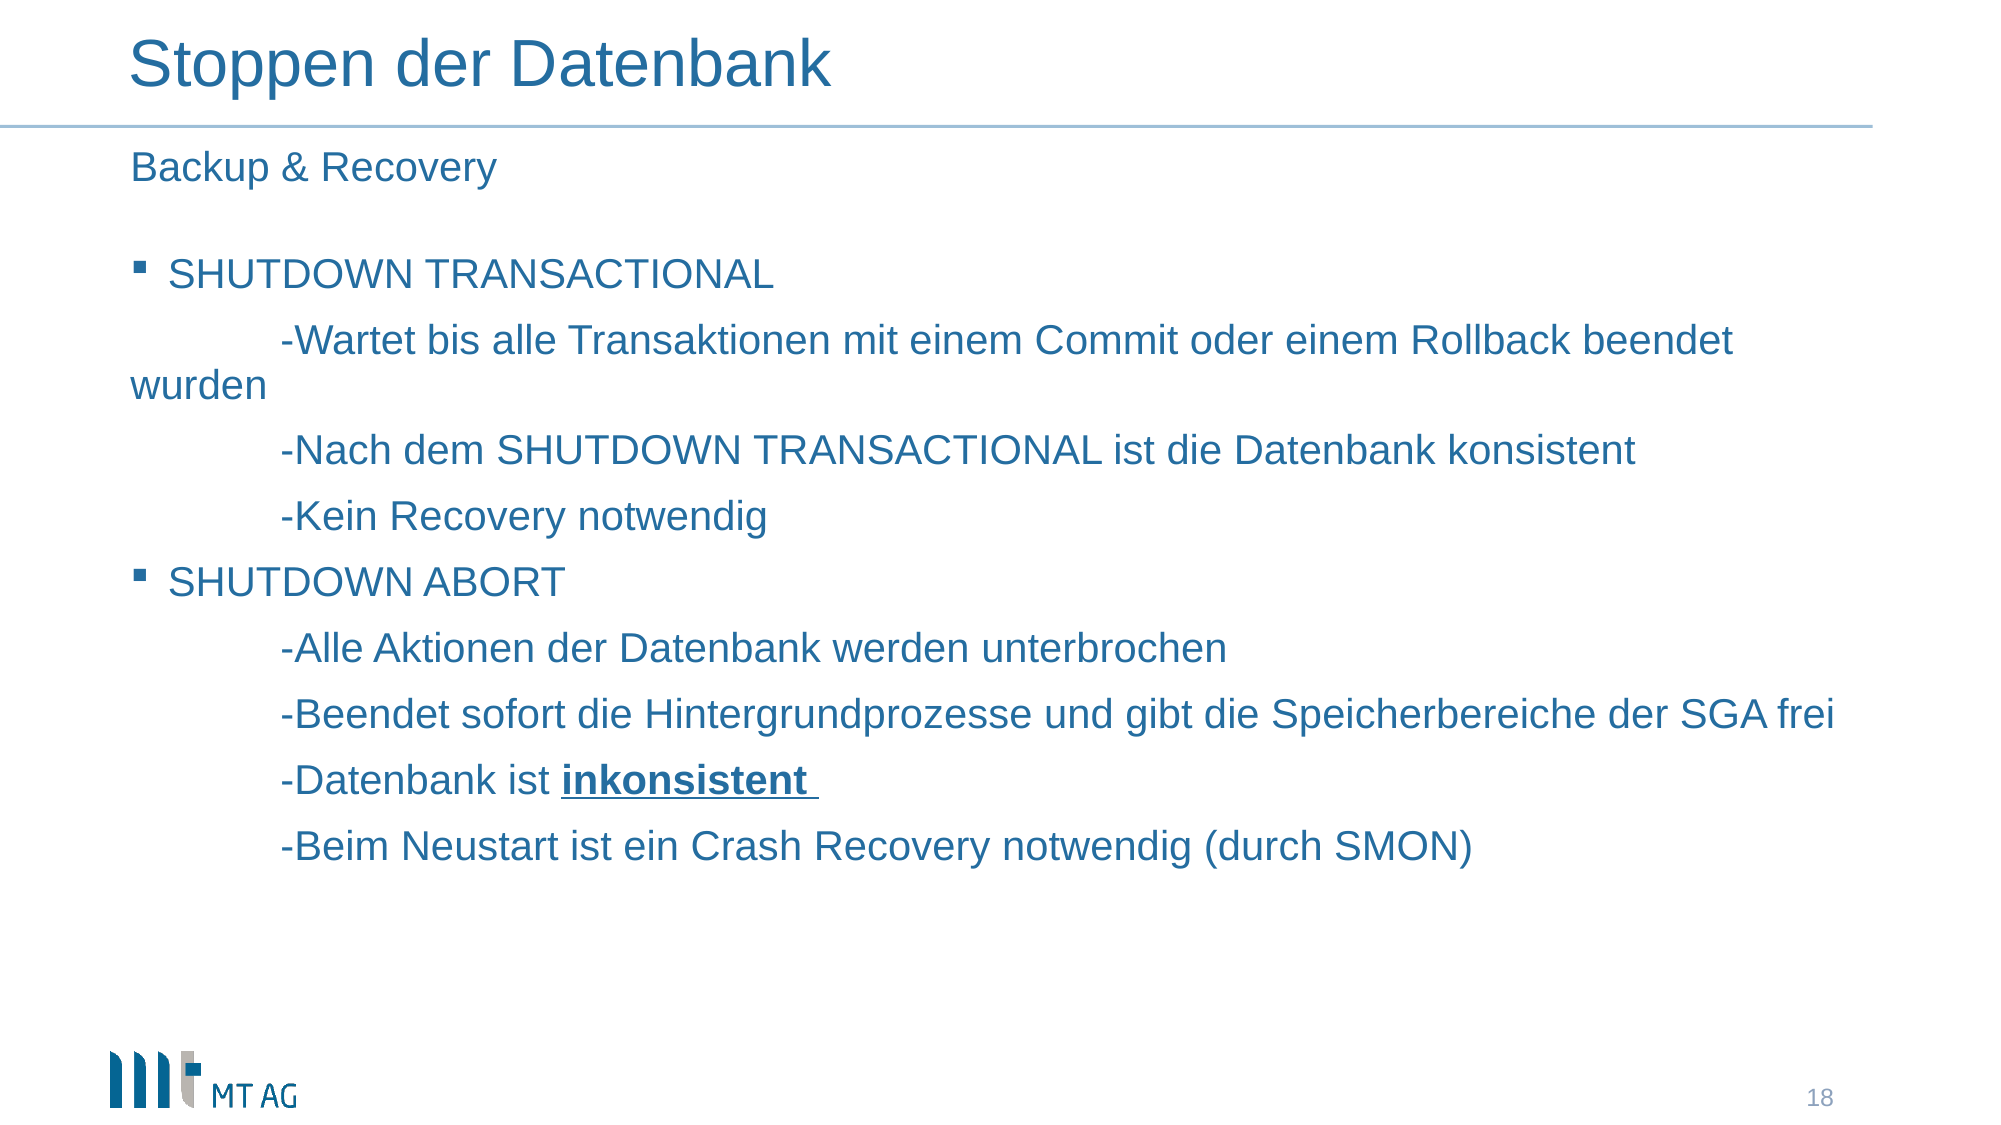

# Stoppen der Datenbank
Backup & Recovery
SHUTDOWN TRANSACTIONAL
	-Wartet bis alle Transaktionen mit einem Commit oder einem Rollback beendet wurden
	-Nach dem SHUTDOWN TRANSACTIONAL ist die Datenbank konsistent
	-Kein Recovery notwendig
SHUTDOWN ABORT
	-Alle Aktionen der Datenbank werden unterbrochen
	-Beendet sofort die Hintergrundprozesse und gibt die Speicherbereiche der SGA frei
	-Datenbank ist inkonsistent
	-Beim Neustart ist ein Crash Recovery notwendig (durch SMON)

18